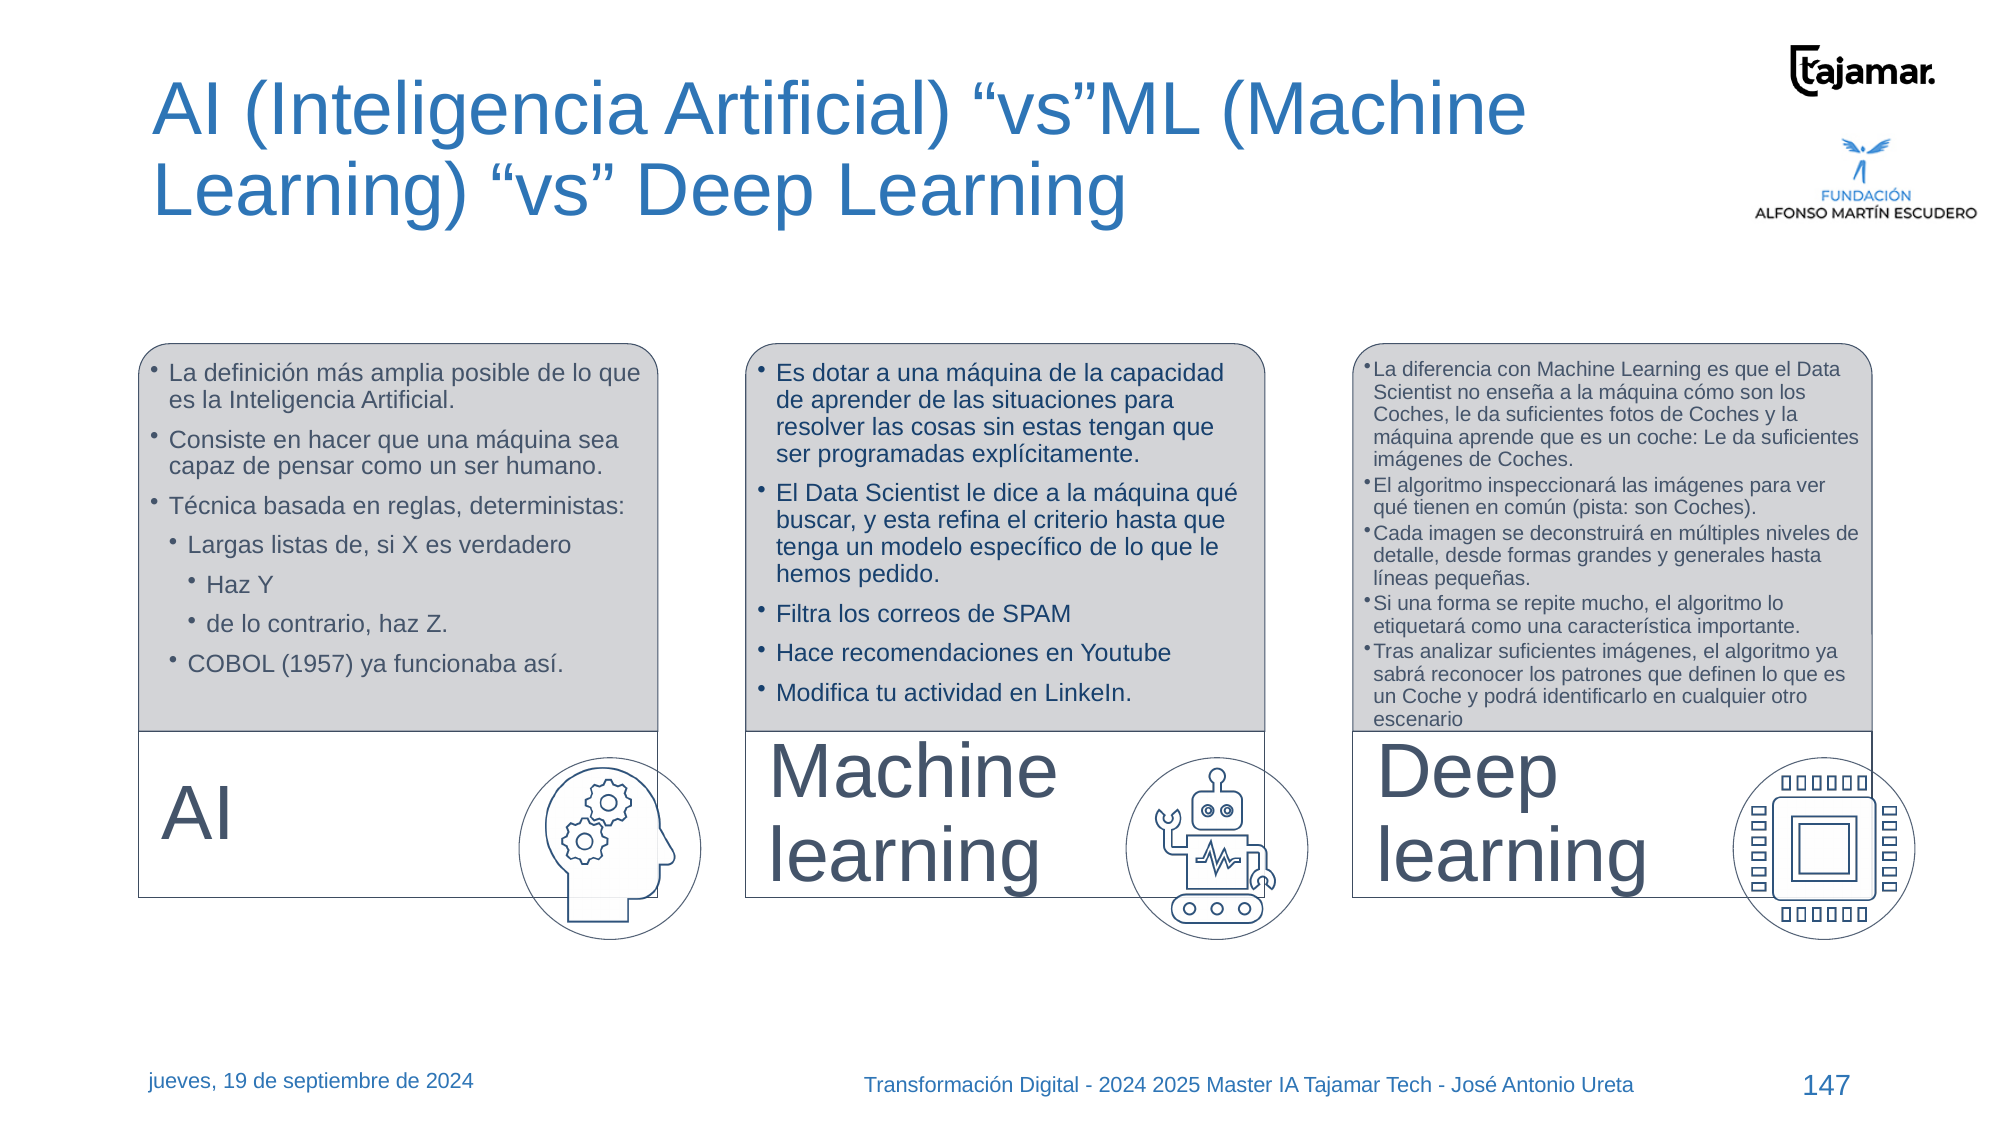

# AI (Inteligencia Artificial) “vs”ML (Machine Learning) “vs” Deep Learning
La definición más amplia posible de lo que es la Inteligencia Artificial.
Consiste en hacer que una máquina sea capaz de pensar como un ser humano.
Técnica basada en reglas, deterministas:
Largas listas de, si X es verdadero
Haz Y
de lo contrario, haz Z.
COBOL (1957) ya funcionaba así.
AI
Es dotar a una máquina de la capacidad de aprender de las situaciones para resolver las cosas sin estas tengan que ser programadas explícitamente.
El Data Scientist le dice a la máquina qué buscar, y esta refina el criterio hasta que tenga un modelo específico de lo que le hemos pedido.
Filtra los correos de SPAM
Hace recomendaciones en Youtube
Modifica tu actividad en LinkeIn.
Machine learning
La diferencia con Machine Learning es que el Data Scientist no enseña a la máquina cómo son los Coches, le da suficientes fotos de Coches y la máquina aprende que es un coche: Le da suficientes imágenes de Coches.
El algoritmo inspeccionará las imágenes para ver qué tienen en común (pista: son Coches).
Cada imagen se deconstruirá en múltiples niveles de detalle, desde formas grandes y generales hasta líneas pequeñas.
Si una forma se repite mucho, el algoritmo lo etiquetará como una característica importante.
Tras analizar suficientes imágenes, el algoritmo ya sabrá reconocer los patrones que definen lo que es un Coche y podrá identificarlo en cualquier otro escenario
Deep learning
jueves, 19 de septiembre de 2024
Transformación Digital - 2024 2025 Master IA Tajamar Tech - José Antonio Ureta
147